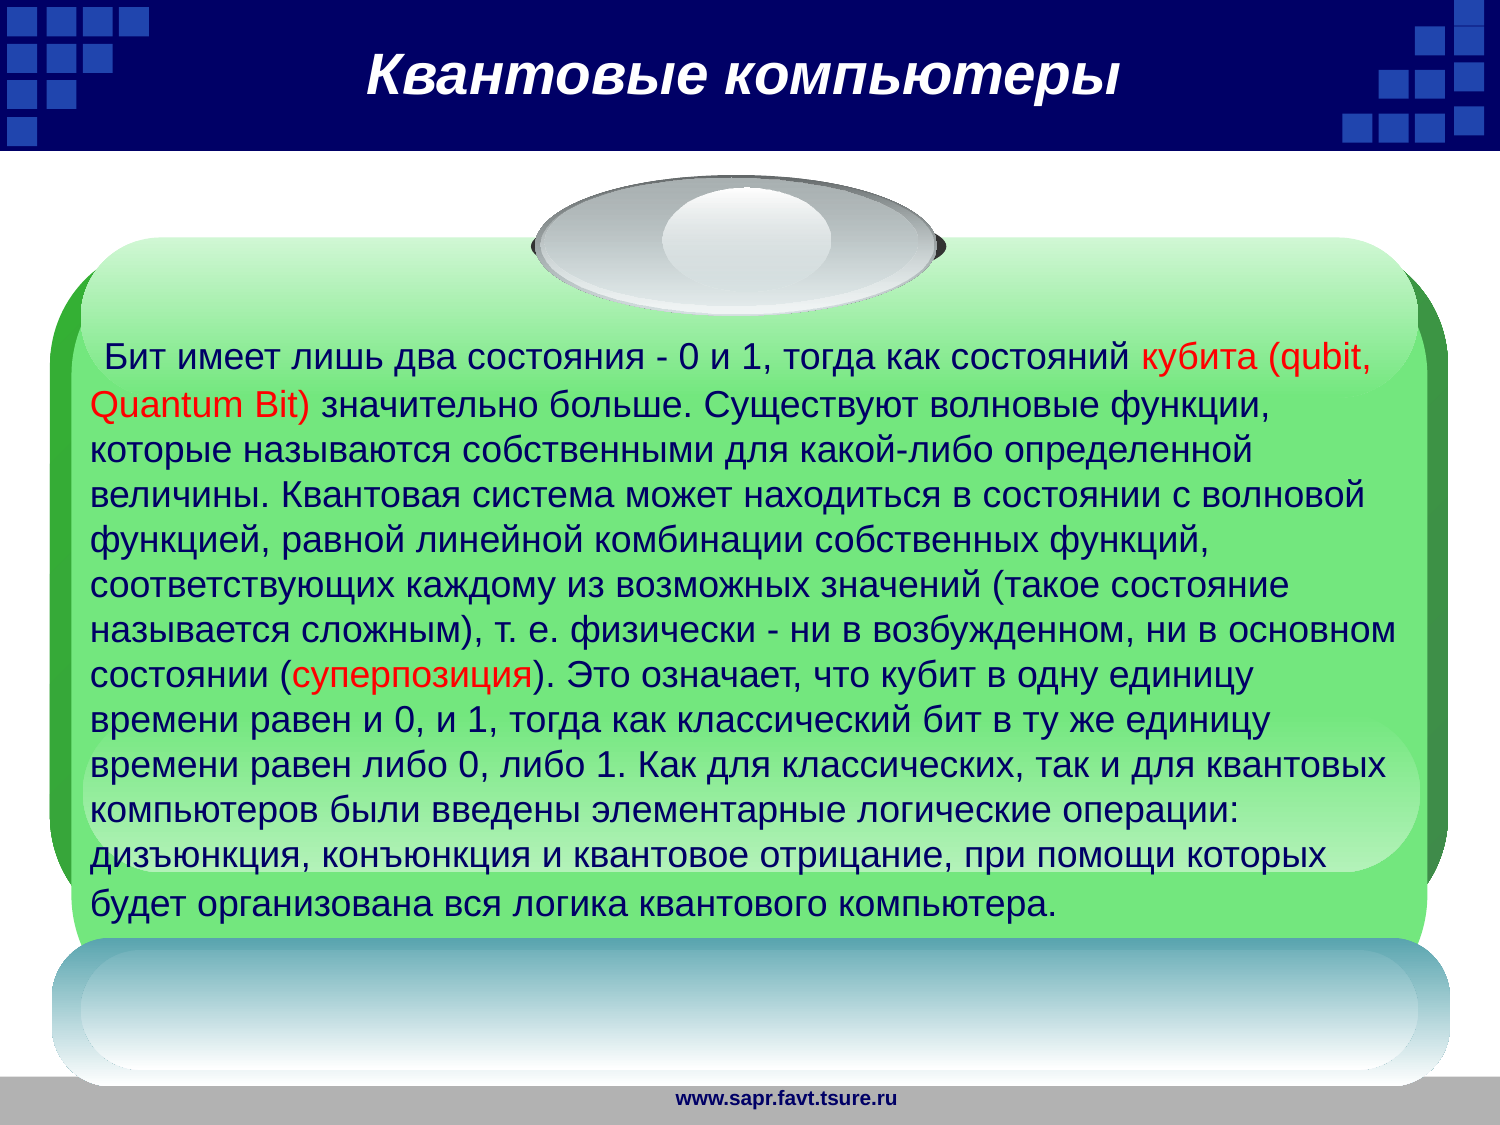

Квантовые компьютеры

 Бит имеет лишь два состояния - 0 и 1, тогда как состояний кубита (qubit, Quantum Bit) значительно больше. Существуют волновые функции, которые называются собственными для какой-либо определенной величины. Квантовая система может находиться в состоянии с волновой функцией, равной линейной комбинации собственных функций, соответствующих каждому из возможных значений (такое состояние называется сложным), т. е. физически - ни в возбужденном, ни в основном состоянии (суперпозиция). Это означает, что кубит в одну единицу времени равен и 0, и 1, тогда как классический бит в ту же единицу времени равен либо 0, либо 1. Как для классических, так и для квантовых компьютеров были введены элементарные логические операции: дизъюнкция, конъюнкция и квантовое отрицание, при помощи которых будет организована вся логика квантового компьютера.

www.sapr.favt.tsure.ru